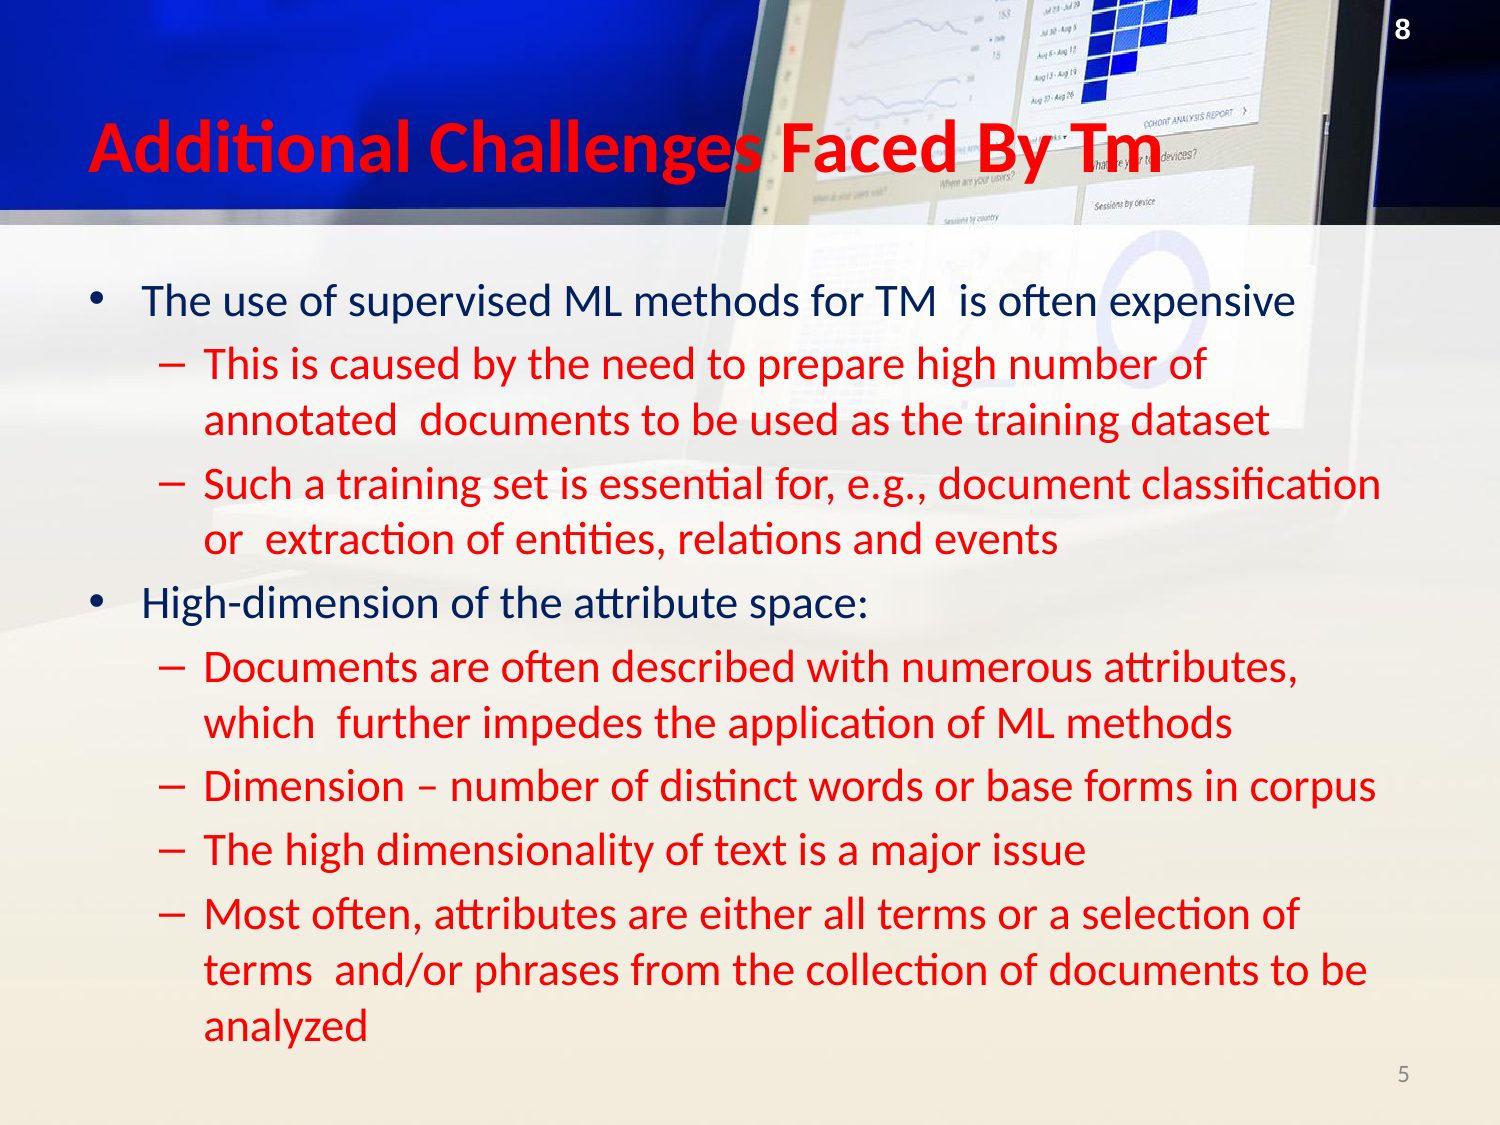

8
# Additional Challenges Faced By Tm
The use of supervised ML methods for TM  is often expensive
This is caused by the need to prepare high number of annotated  documents to be used as the training dataset
Such a training set is essential for, e.g., document classification or  extraction of entities, relations and events
High-dimension of the attribute space:
Documents are often described with numerous attributes, which  further impedes the application of ML methods
Dimension – number of distinct words or base forms in corpus
The high dimensionality of text is a major issue
Most often, attributes are either all terms or a selection of terms  and/or phrases from the collection of documents to be analyzed

5